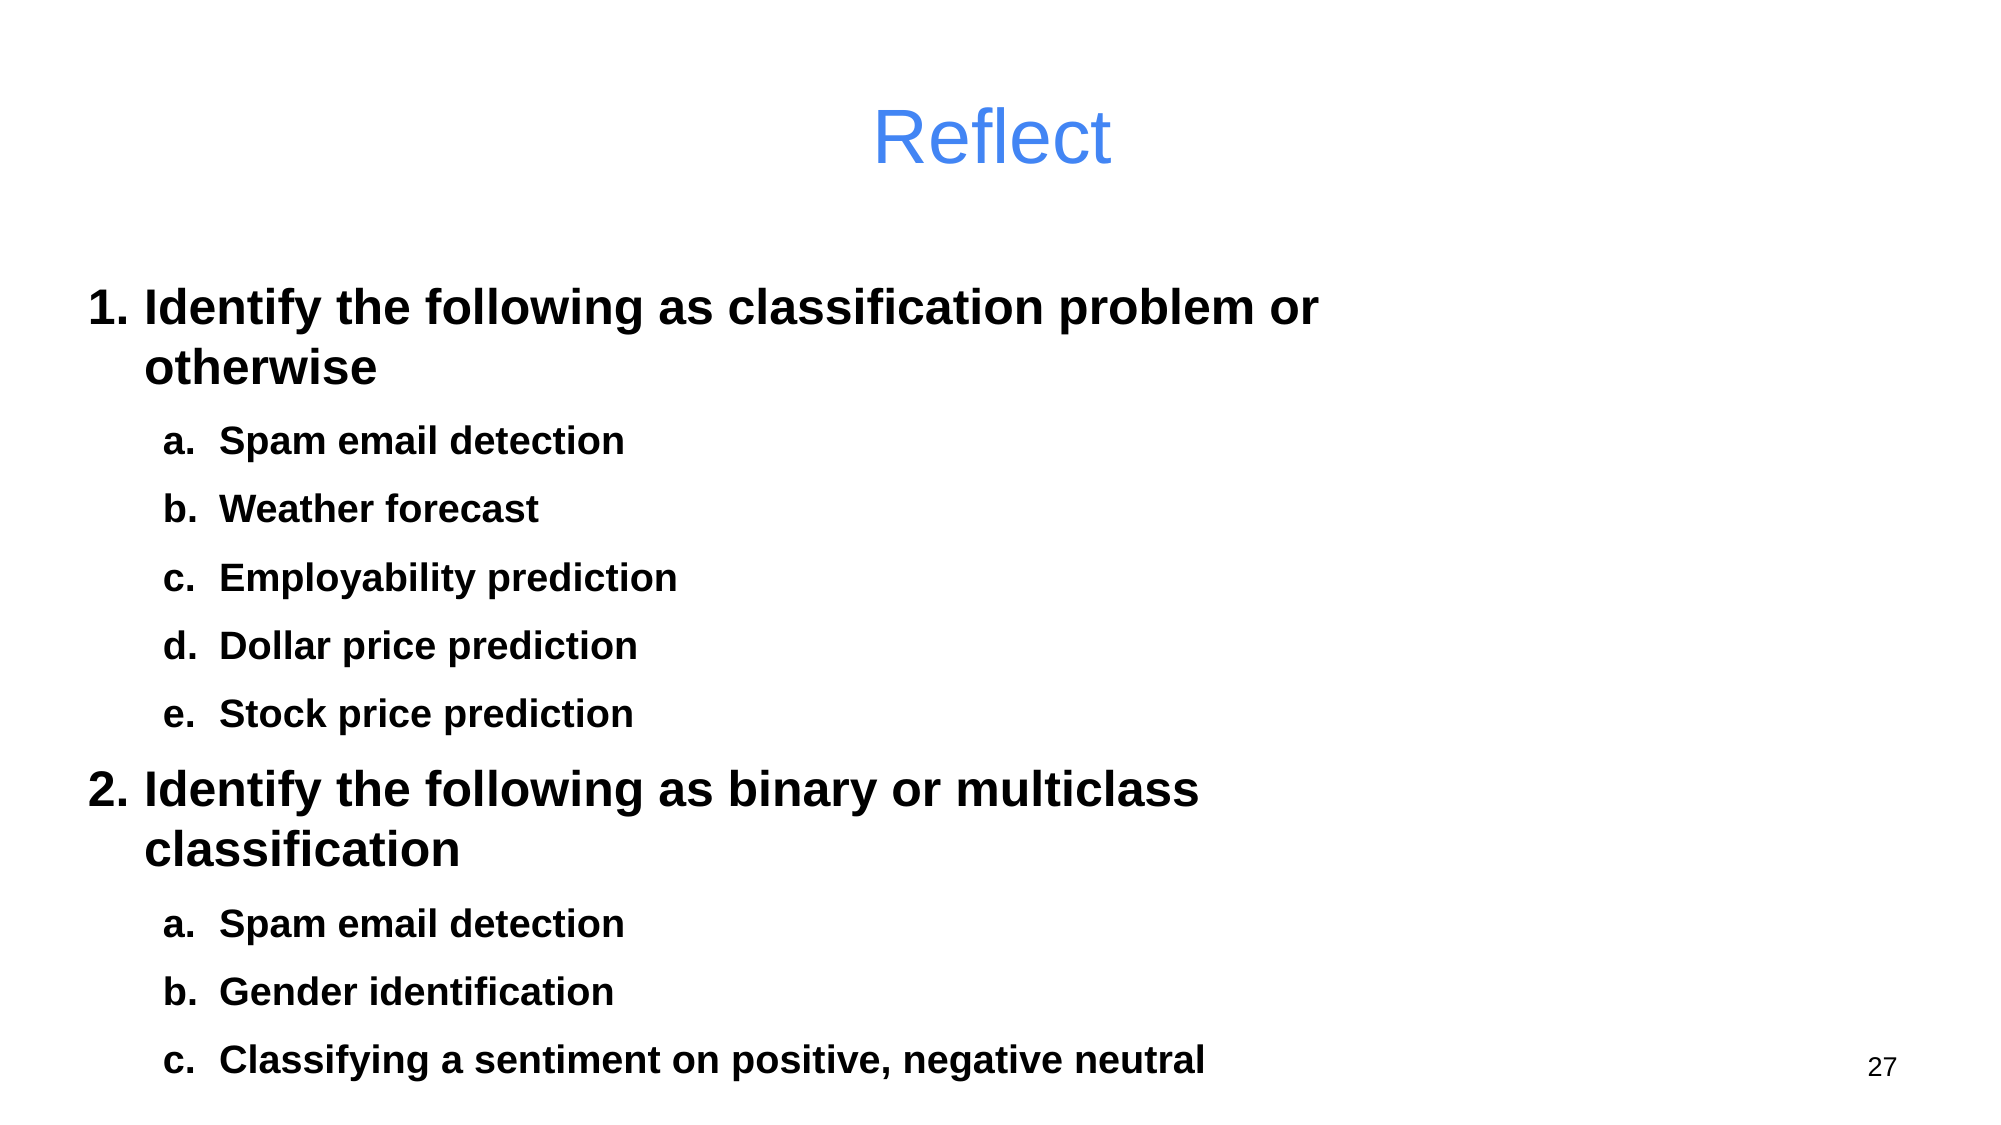

Reflect
Identify the following as classification problem or otherwise
Spam email detection
Weather forecast
Employability prediction
Dollar price prediction
Stock price prediction
Identify the following as binary or multiclass classification
Spam email detection
Gender identification
Classifying a sentiment on positive, negative neutral

27